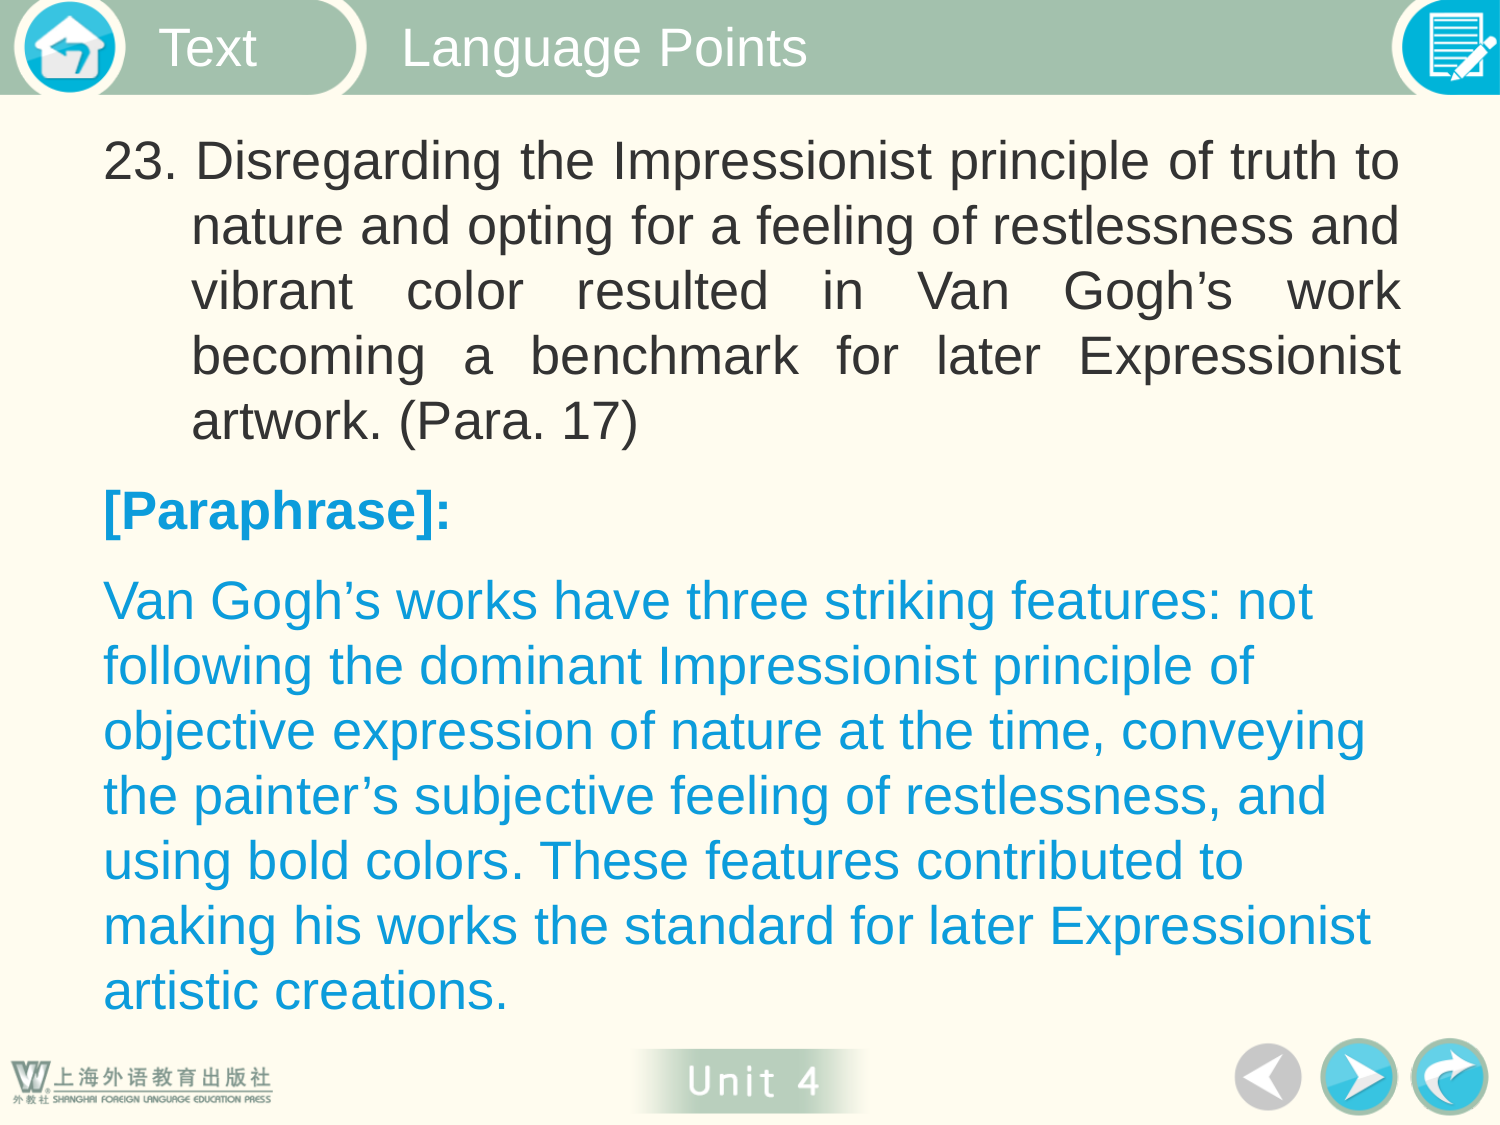

Language Points

23. Disregarding the Impressionist principle of truth to nature and opting for a feeling of restlessness and vibrant color resulted in Van Gogh’s work becoming a benchmark for later Expressionist artwork. (Para. 17)
[Paraphrase]:
Van Gogh’s works have three striking features: not following the dominant Impressionist principle of objective expression of nature at the time, conveying the painter’s subjective feeling of restlessness, and using bold colors. These features contributed to making his works the standard for later Expressionist artistic creations.